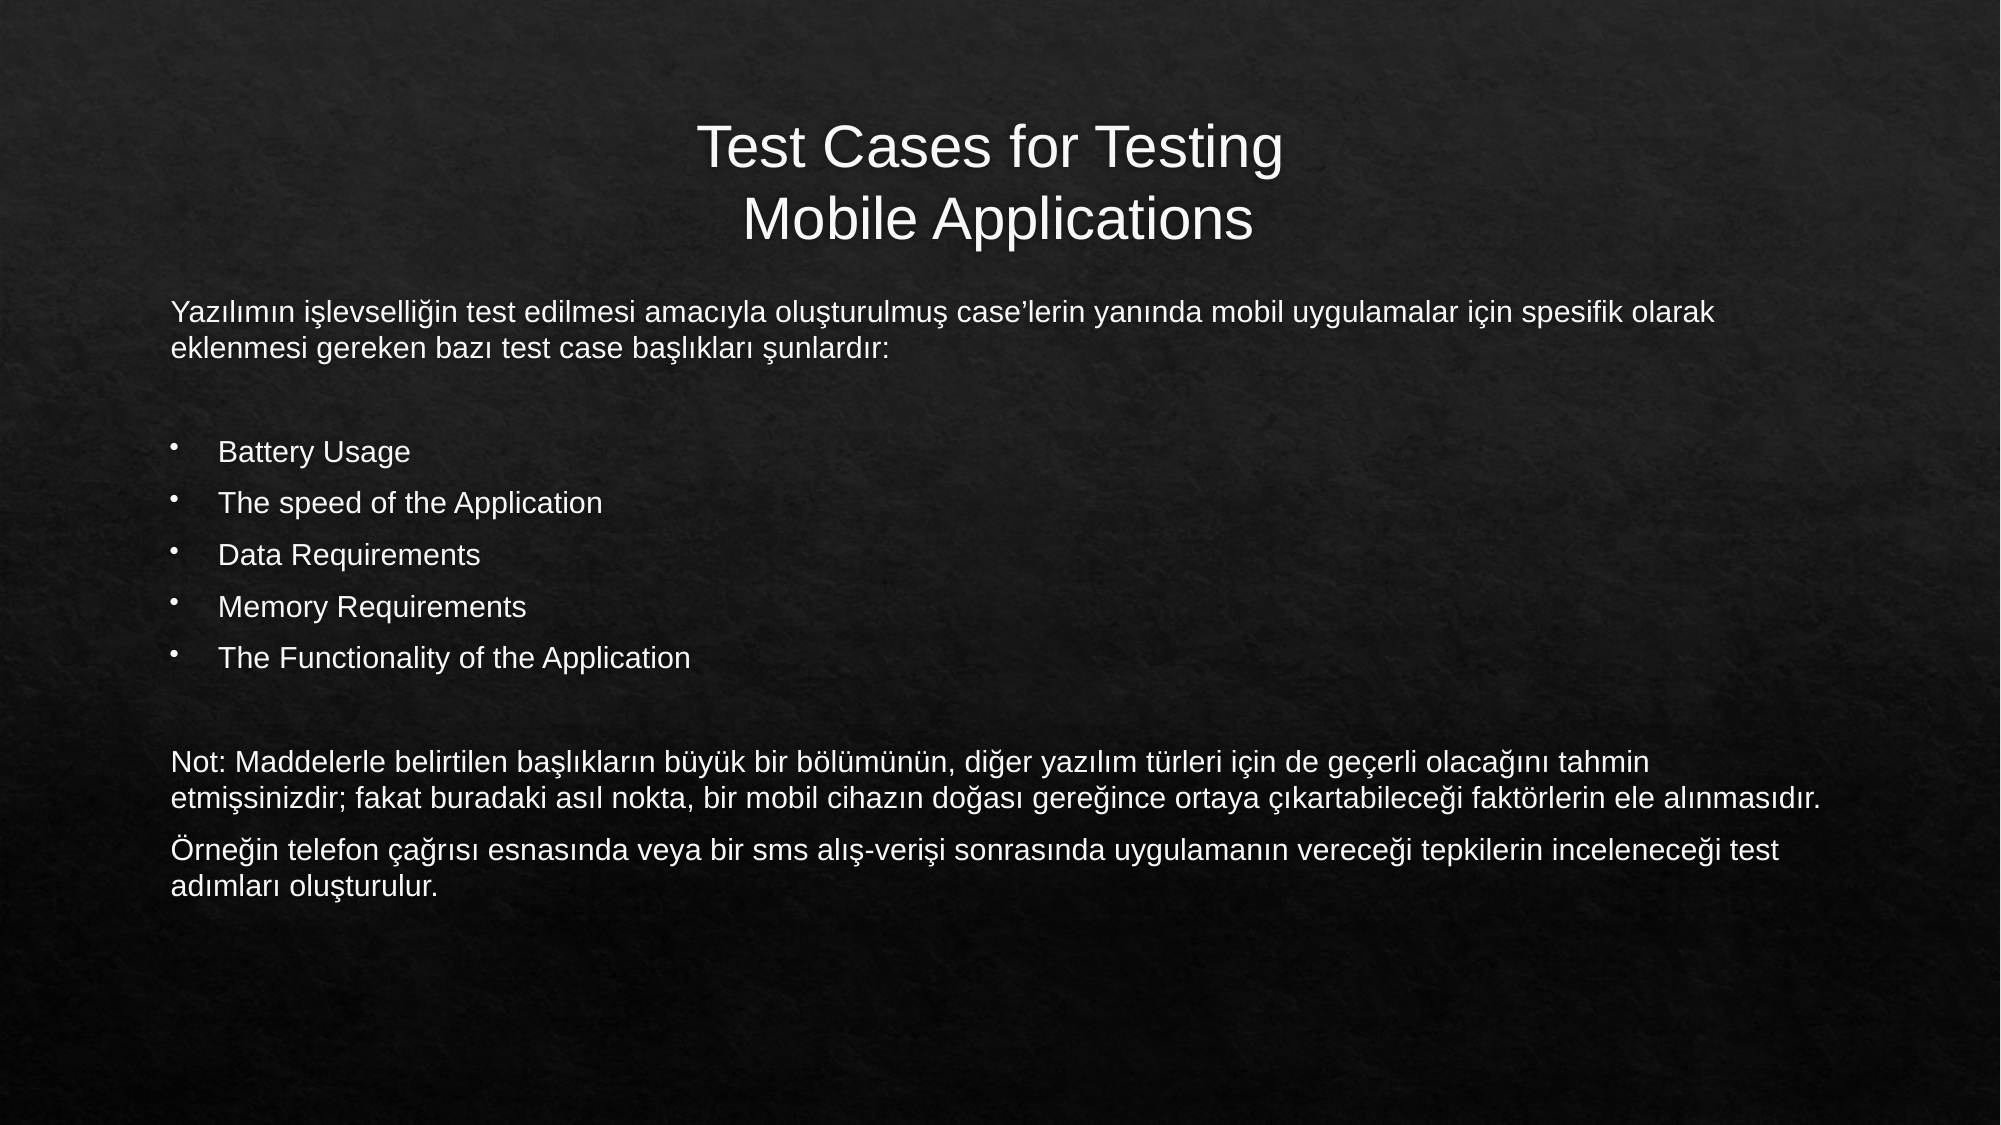

# Test Cases for Testing Mobile Applications
Yazılımın işlevselliğin test edilmesi amacıyla oluşturulmuş case’lerin yanında mobil uygulamalar için spesifik olarak eklenmesi gereken bazı test case başlıkları şunlardır:

Battery Usage
The speed of the Application
Data Requirements
Memory Requirements
The Functionality of the Application

Not: Maddelerle belirtilen başlıkların büyük bir bölümünün, diğer yazılım türleri için de geçerli olacağını tahmin etmişsinizdir; fakat buradaki asıl nokta, bir mobil cihazın doğası gereğince ortaya çıkartabileceği faktörlerin ele alınmasıdır.
Örneğin telefon çağrısı esnasında veya bir sms alış-verişi sonrasında uygulamanın vereceği tepkilerin inceleneceği test adımları oluşturulur.